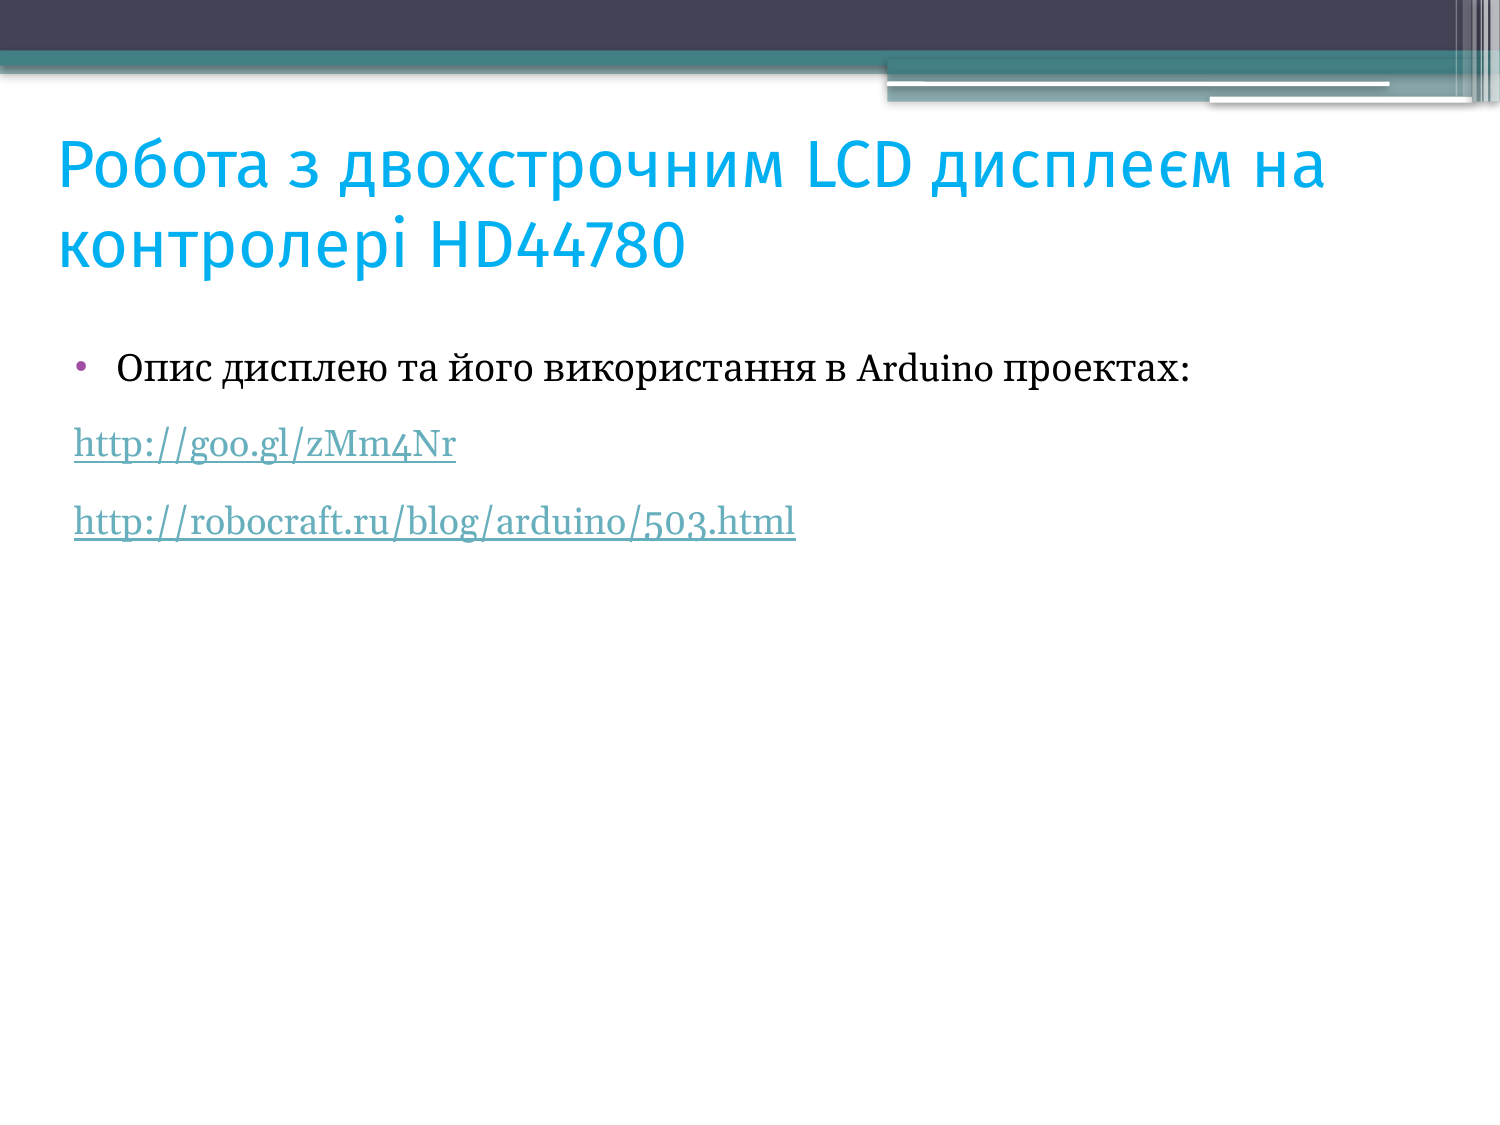

# Робота з двохстрочним LCD дисплеєм на контролері HD44780
Опис дисплею та його використання в Arduino проектах:
http://goo.gl/zMm4Nr
http://robocraft.ru/blog/arduino/503.html